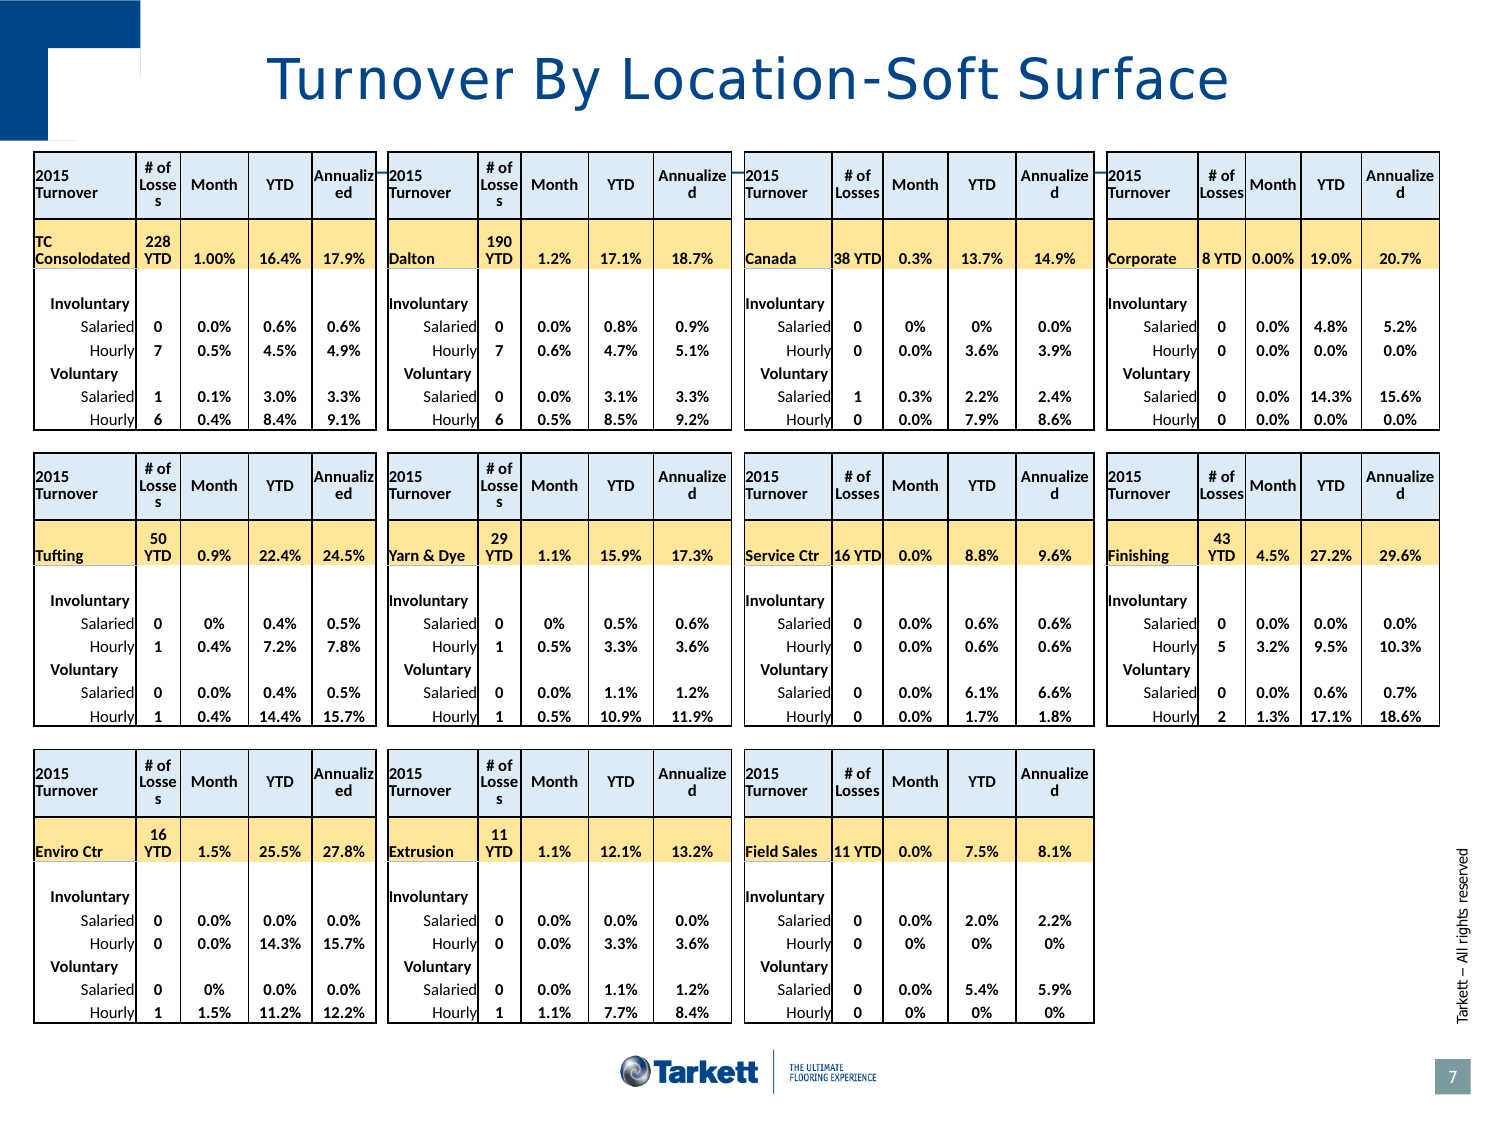

# Turnover By Location-Soft Surface
| 2015 Turnover | # of Losses | Month | YTD | Annualized |  | 2015 Turnover | # of Losses | Month | YTD | Annualized |  | 2015 Turnover | # of Losses | Month | YTD | Annualized |  | 2015 Turnover | # of Losses | Month | YTD | Annualized |
| --- | --- | --- | --- | --- | --- | --- | --- | --- | --- | --- | --- | --- | --- | --- | --- | --- | --- | --- | --- | --- | --- | --- |
| TC Consolodated | 228 YTD | 1.00% | 16.4% | 17.9% |  | Dalton | 190 YTD | 1.2% | 17.1% | 18.7% |  | Canada | 38 YTD | 0.3% | 13.7% | 14.9% |  | Corporate | 8 YTD | 0.00% | 19.0% | 20.7% |
| Involuntary |  |  |  |  |  | Involuntary |  |  |  |  |  | Involuntary |  |  |  |  |  | Involuntary |  |  |  |  |
| Salaried | 0 | 0.0% | 0.6% | 0.6% |  | Salaried | 0 | 0.0% | 0.8% | 0.9% |  | Salaried | 0 | 0% | 0% | 0.0% |  | Salaried | 0 | 0.0% | 4.8% | 5.2% |
| Hourly | 7 | 0.5% | 4.5% | 4.9% |  | Hourly | 7 | 0.6% | 4.7% | 5.1% |  | Hourly | 0 | 0.0% | 3.6% | 3.9% |  | Hourly | 0 | 0.0% | 0.0% | 0.0% |
| Voluntary |  |  |  |  |  | Voluntary |  |  |  |  |  | Voluntary |  |  |  |  |  | Voluntary |  |  |  |  |
| Salaried | 1 | 0.1% | 3.0% | 3.3% |  | Salaried | 0 | 0.0% | 3.1% | 3.3% |  | Salaried | 1 | 0.3% | 2.2% | 2.4% |  | Salaried | 0 | 0.0% | 14.3% | 15.6% |
| Hourly | 6 | 0.4% | 8.4% | 9.1% |  | Hourly | 6 | 0.5% | 8.5% | 9.2% |  | Hourly | 0 | 0.0% | 7.9% | 8.6% |  | Hourly | 0 | 0.0% | 0.0% | 0.0% |
|  |  |  |  |  |  |  |  |  |  |  |  |  |  |  |  |  |  |  |  |  |  |  |
| 2015 Turnover | # of Losses | Month | YTD | Annualized |  | 2015 Turnover | # of Losses | Month | YTD | Annualized |  | 2015 Turnover | # of Losses | Month | YTD | Annualized |  | 2015 Turnover | # of Losses | Month | YTD | Annualized |
| Tufting | 50 YTD | 0.9% | 22.4% | 24.5% |  | Yarn & Dye | 29 YTD | 1.1% | 15.9% | 17.3% |  | Service Ctr | 16 YTD | 0.0% | 8.8% | 9.6% |  | Finishing | 43 YTD | 4.5% | 27.2% | 29.6% |
| Involuntary |  |  |  |  |  | Involuntary |  |  |  |  |  | Involuntary |  |  |  |  |  | Involuntary |  |  |  |  |
| Salaried | 0 | 0% | 0.4% | 0.5% |  | Salaried | 0 | 0% | 0.5% | 0.6% |  | Salaried | 0 | 0.0% | 0.6% | 0.6% |  | Salaried | 0 | 0.0% | 0.0% | 0.0% |
| Hourly | 1 | 0.4% | 7.2% | 7.8% |  | Hourly | 1 | 0.5% | 3.3% | 3.6% |  | Hourly | 0 | 0.0% | 0.6% | 0.6% |  | Hourly | 5 | 3.2% | 9.5% | 10.3% |
| Voluntary |  |  |  |  |  | Voluntary |  |  |  |  |  | Voluntary |  |  |  |  |  | Voluntary |  |  |  |  |
| Salaried | 0 | 0.0% | 0.4% | 0.5% |  | Salaried | 0 | 0.0% | 1.1% | 1.2% |  | Salaried | 0 | 0.0% | 6.1% | 6.6% |  | Salaried | 0 | 0.0% | 0.6% | 0.7% |
| Hourly | 1 | 0.4% | 14.4% | 15.7% |  | Hourly | 1 | 0.5% | 10.9% | 11.9% |  | Hourly | 0 | 0.0% | 1.7% | 1.8% |  | Hourly | 2 | 1.3% | 17.1% | 18.6% |
|  |  |  |  |  |  |  |  |  |  |  |  |  |  |  |  |  |  |  |  |  |  |  |
| 2015 Turnover | # of Losses | Month | YTD | Annualized |  | 2015 Turnover | # of Losses | Month | YTD | Annualized |  | 2015 Turnover | # of Losses | Month | YTD | Annualized |  |  |  |  |  |  |
| Enviro Ctr | 16 YTD | 1.5% | 25.5% | 27.8% |  | Extrusion | 11 YTD | 1.1% | 12.1% | 13.2% |  | Field Sales | 11 YTD | 0.0% | 7.5% | 8.1% |  |  |  |  |  |  |
| Involuntary |  |  |  |  |  | Involuntary |  |  |  |  |  | Involuntary |  |  |  |  |  |  |  |  |  |  |
| Salaried | 0 | 0.0% | 0.0% | 0.0% |  | Salaried | 0 | 0.0% | 0.0% | 0.0% |  | Salaried | 0 | 0.0% | 2.0% | 2.2% |  |  |  |  |  |  |
| Hourly | 0 | 0.0% | 14.3% | 15.7% |  | Hourly | 0 | 0.0% | 3.3% | 3.6% |  | Hourly | 0 | 0% | 0% | 0% |  |  |  |  |  |  |
| Voluntary |  |  |  |  |  | Voluntary |  |  |  |  |  | Voluntary |  |  |  |  |  |  |  |  |  |  |
| Salaried | 0 | 0% | 0.0% | 0.0% |  | Salaried | 0 | 0.0% | 1.1% | 1.2% |  | Salaried | 0 | 0.0% | 5.4% | 5.9% |  |  |  |  |  |  |
| Hourly | 1 | 1.5% | 11.2% | 12.2% |  | Hourly | 1 | 1.1% | 7.7% | 8.4% |  | Hourly | 0 | 0% | 0% | 0% |  |  |  |  |  |  |
7